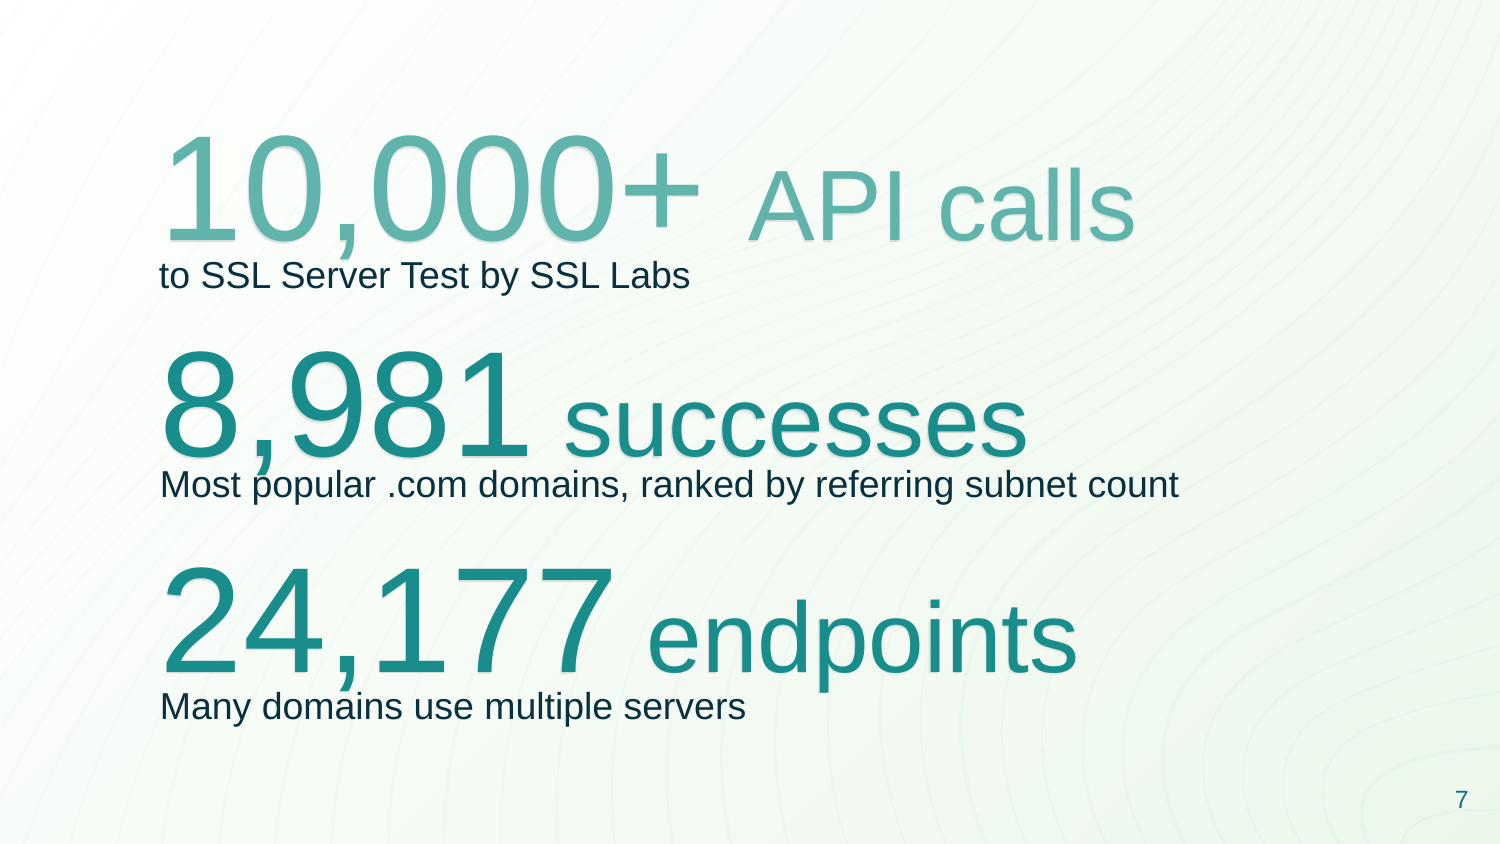

10,000+ API calls
to SSL Server Test by SSL Labs
8,981 successes
Most popular .com domains, ranked by referring subnet count
24,177 endpoints
Many domains use multiple servers
7